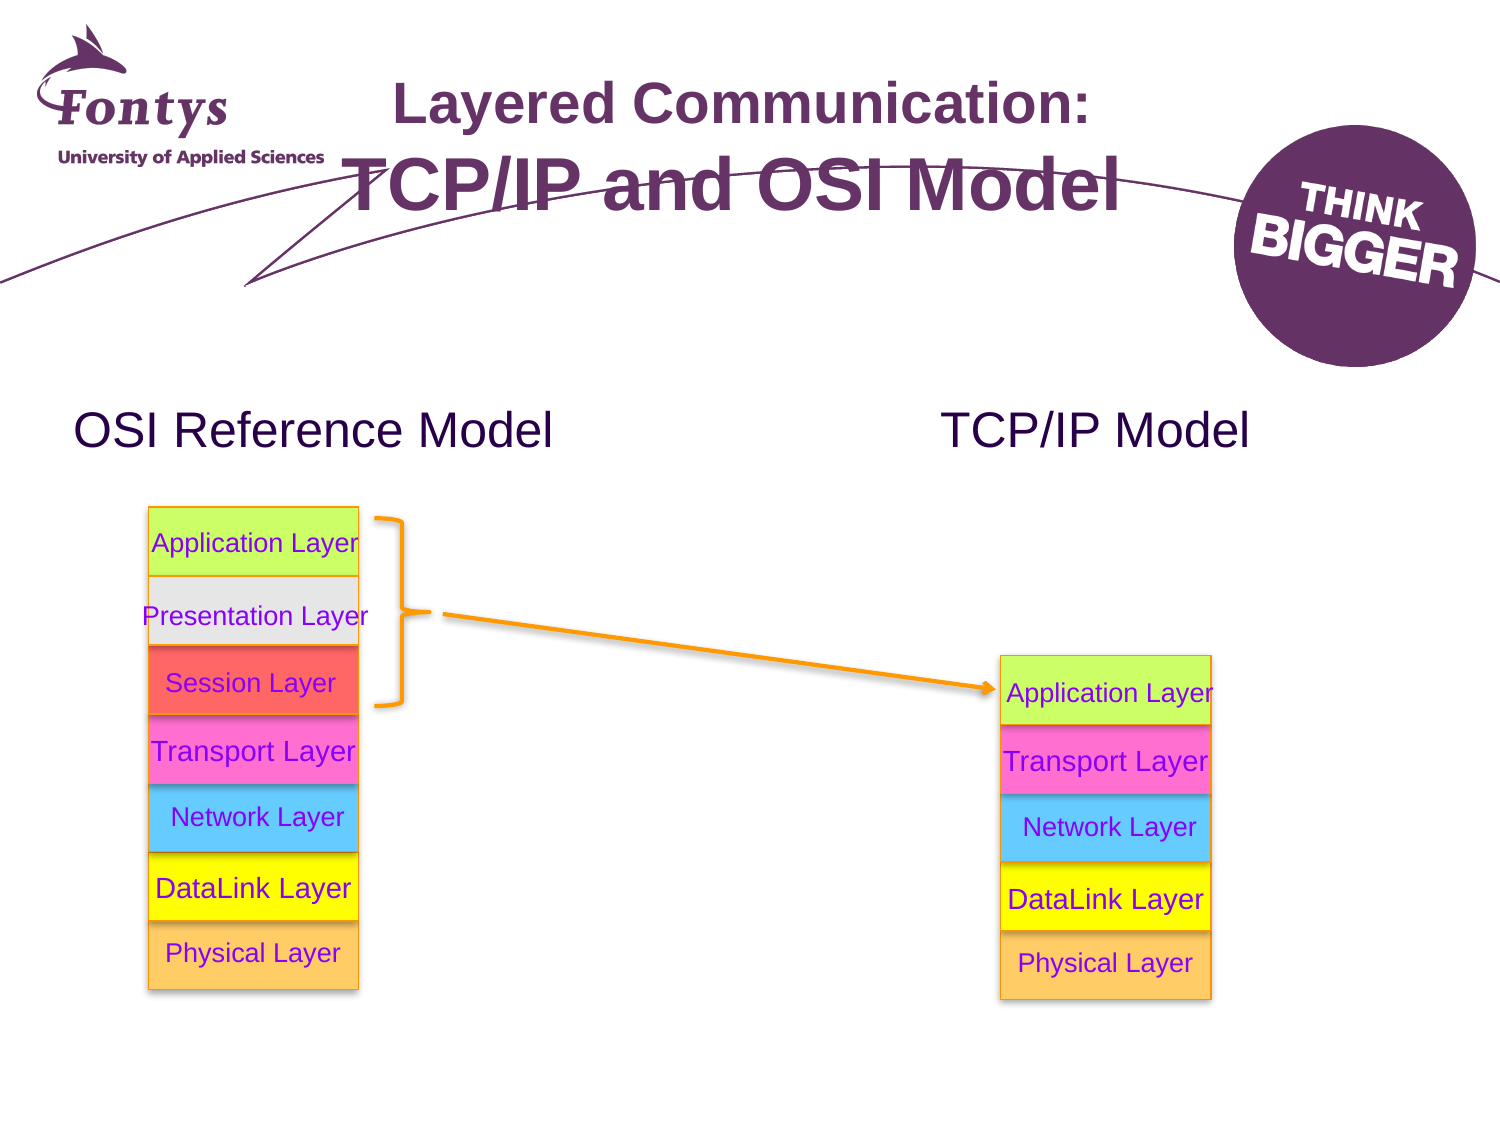

# Layered Communication: TCP/IP and OSI Model
OSI Reference Model
TCP/IP Model

Application Layer

Presentation Layer

Session Layer
Application Layer

Transport Layer

Transport Layer

Network Layer

Network Layer

DataLink Layer
DataLink Layer

Physical Layer

Physical Layer